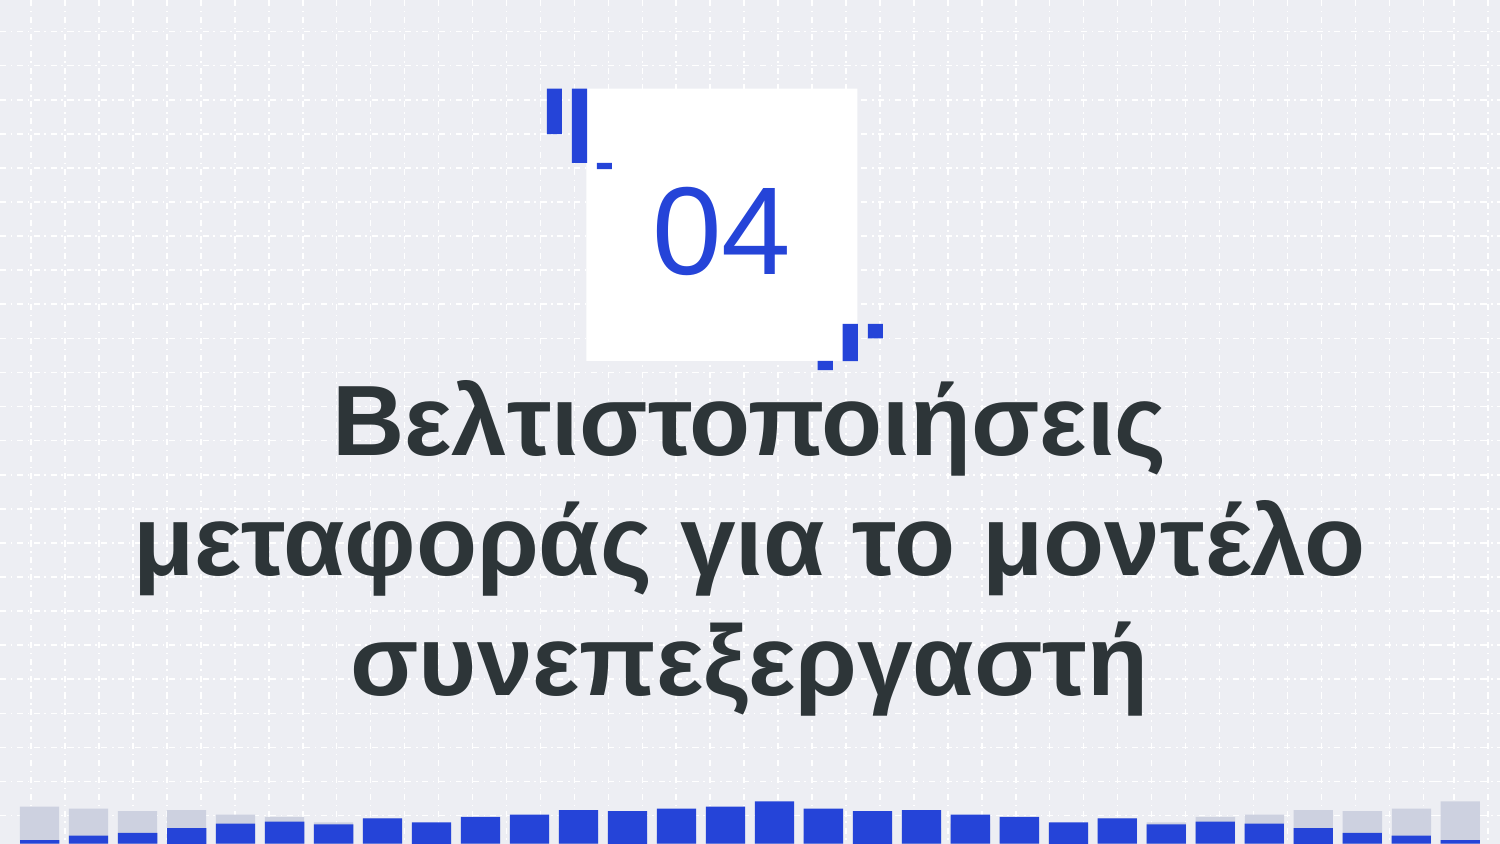

04

# Βελτιστοποιήσεις μεταφοράς για το μοντέλο συνεπεξεργαστή